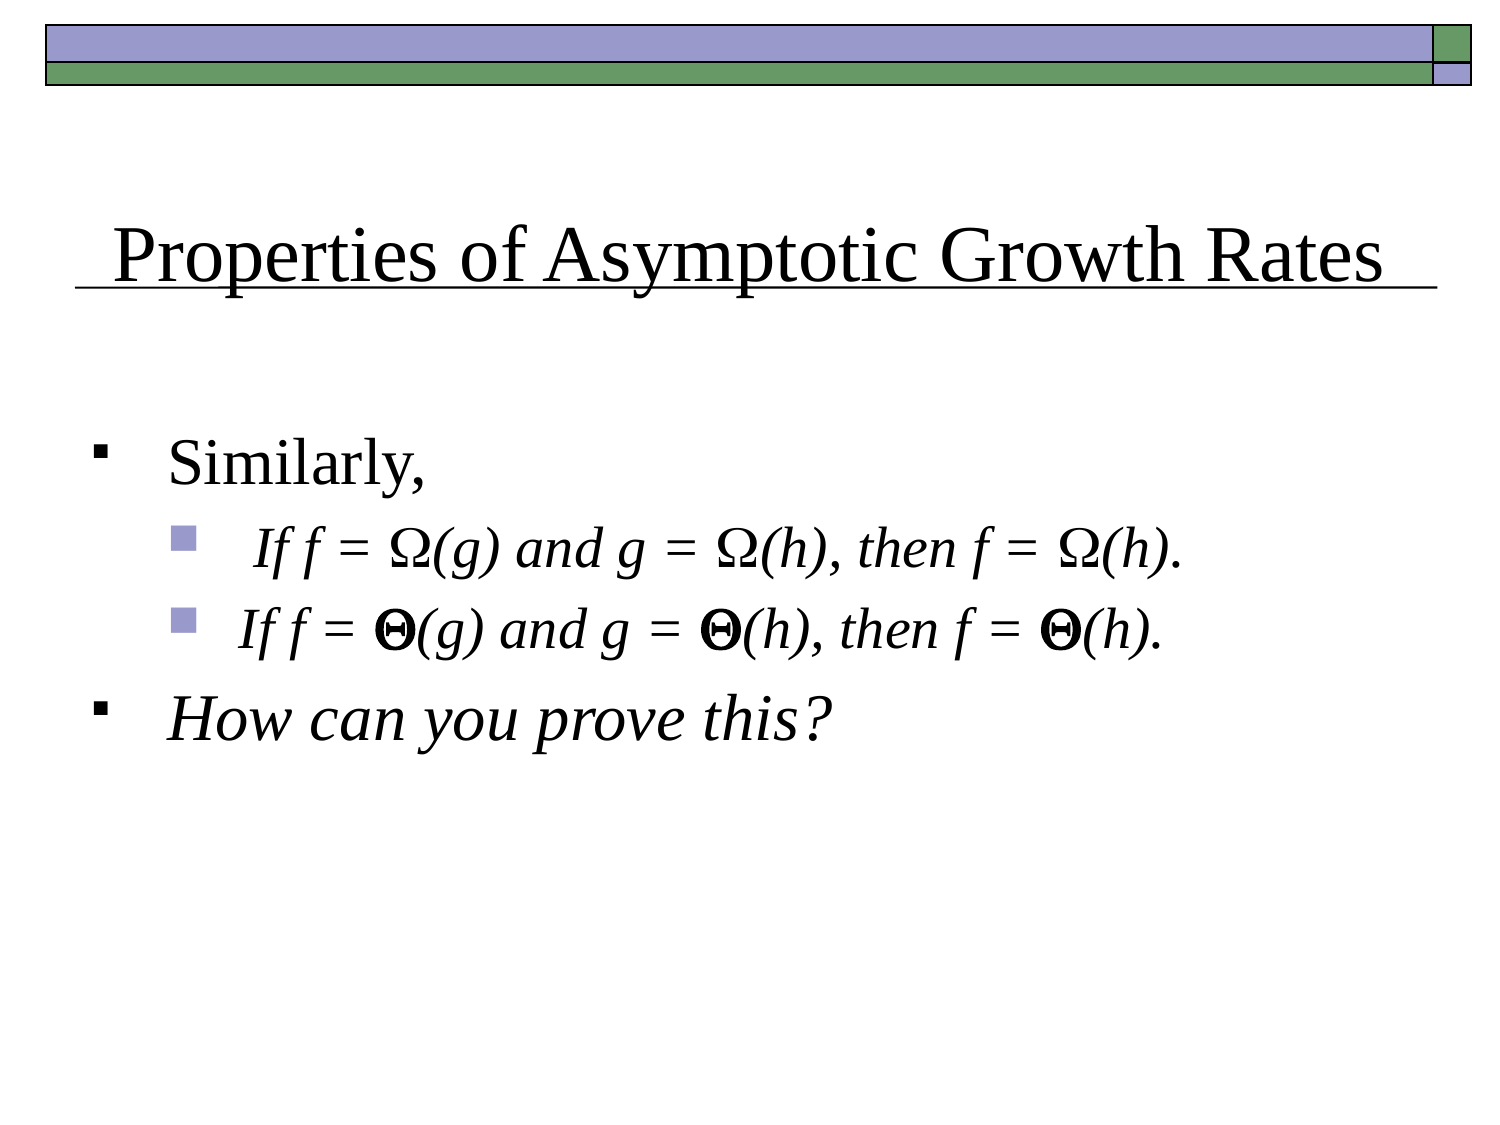

# Properties of Asymptotic Growth Rates

Similarly,
 If f = Ω(g) and g = Ω(h), then f = Ω(h).
If f = Θ(g) and g = Θ(h), then f = Θ(h).
How can you prove this?